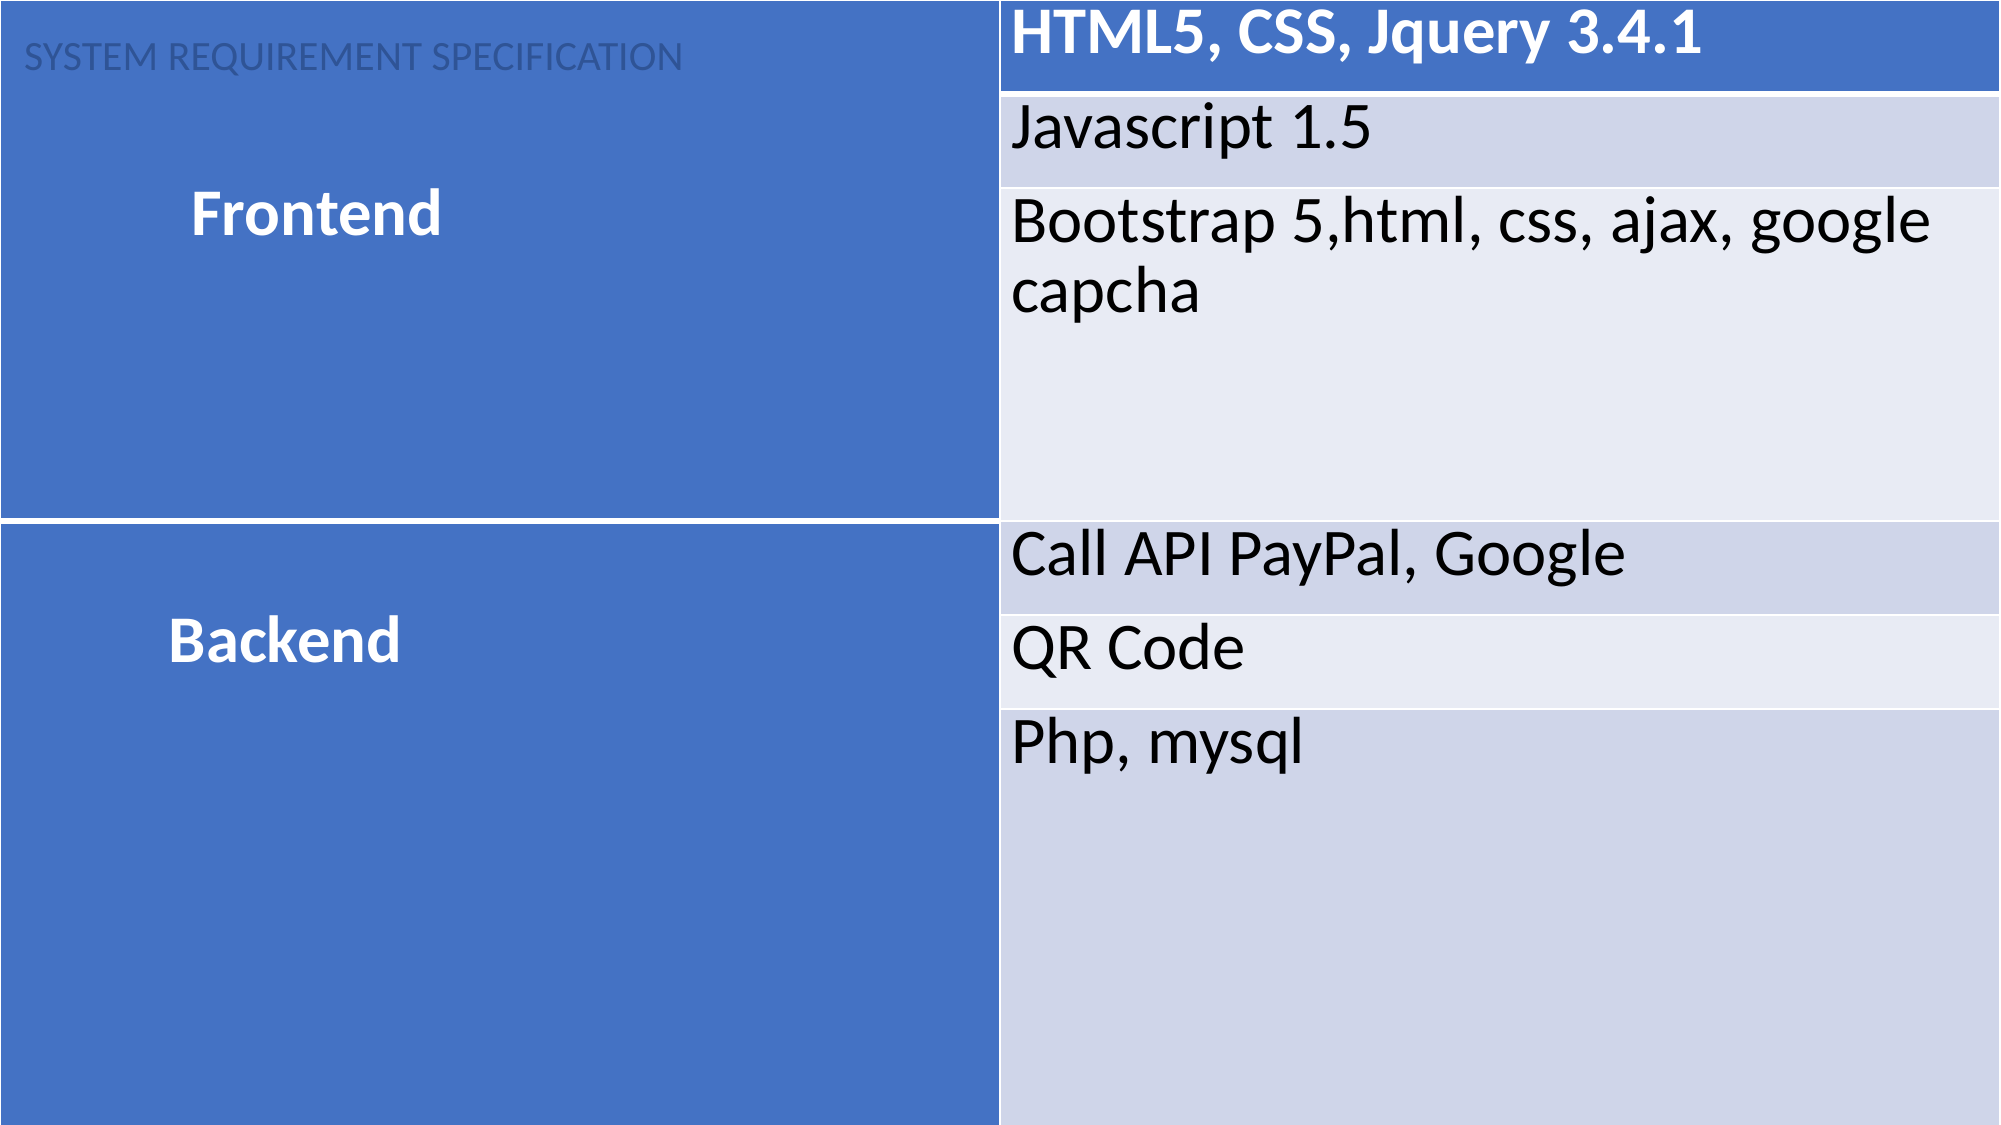

| Frontend | HTML5, CSS, Jquery 3.4.1 |
| --- | --- |
|  | Javascript 1.5 |
|  | Bootstrap 5,html, css, ajax, google capcha |
| Backend | Call API PayPal, Google |
|  | QR Code |
|  | Php, mysql |
SYSTEM REQUIREMENT SPECIFICATION

| Processor | Intel Core i5 or higher. |
| --- | --- |
| Memory | 128 Megabytes of RAM or better. |
| Modem/ADSL | Connecting to internet 24/24 |
| Processor | Intel Core i3 or higher. |
| --- | --- |
| Memory | 128 Megabytes of RAM or better. |
| Modem/ADSL | Connecting to internet |
| Operation System | Windows 7 or higher |
| --- | --- |
| Browser | Chrome version 35 or better |
| Database | MySQL |
| Software | IntelliJ IDEA |
| Operation System | Windows 7 or higher |
| --- | --- |
| Browser | Chrome version 35 or better |
| Database | MySQL |
| Software | IntelliJ IDEA |